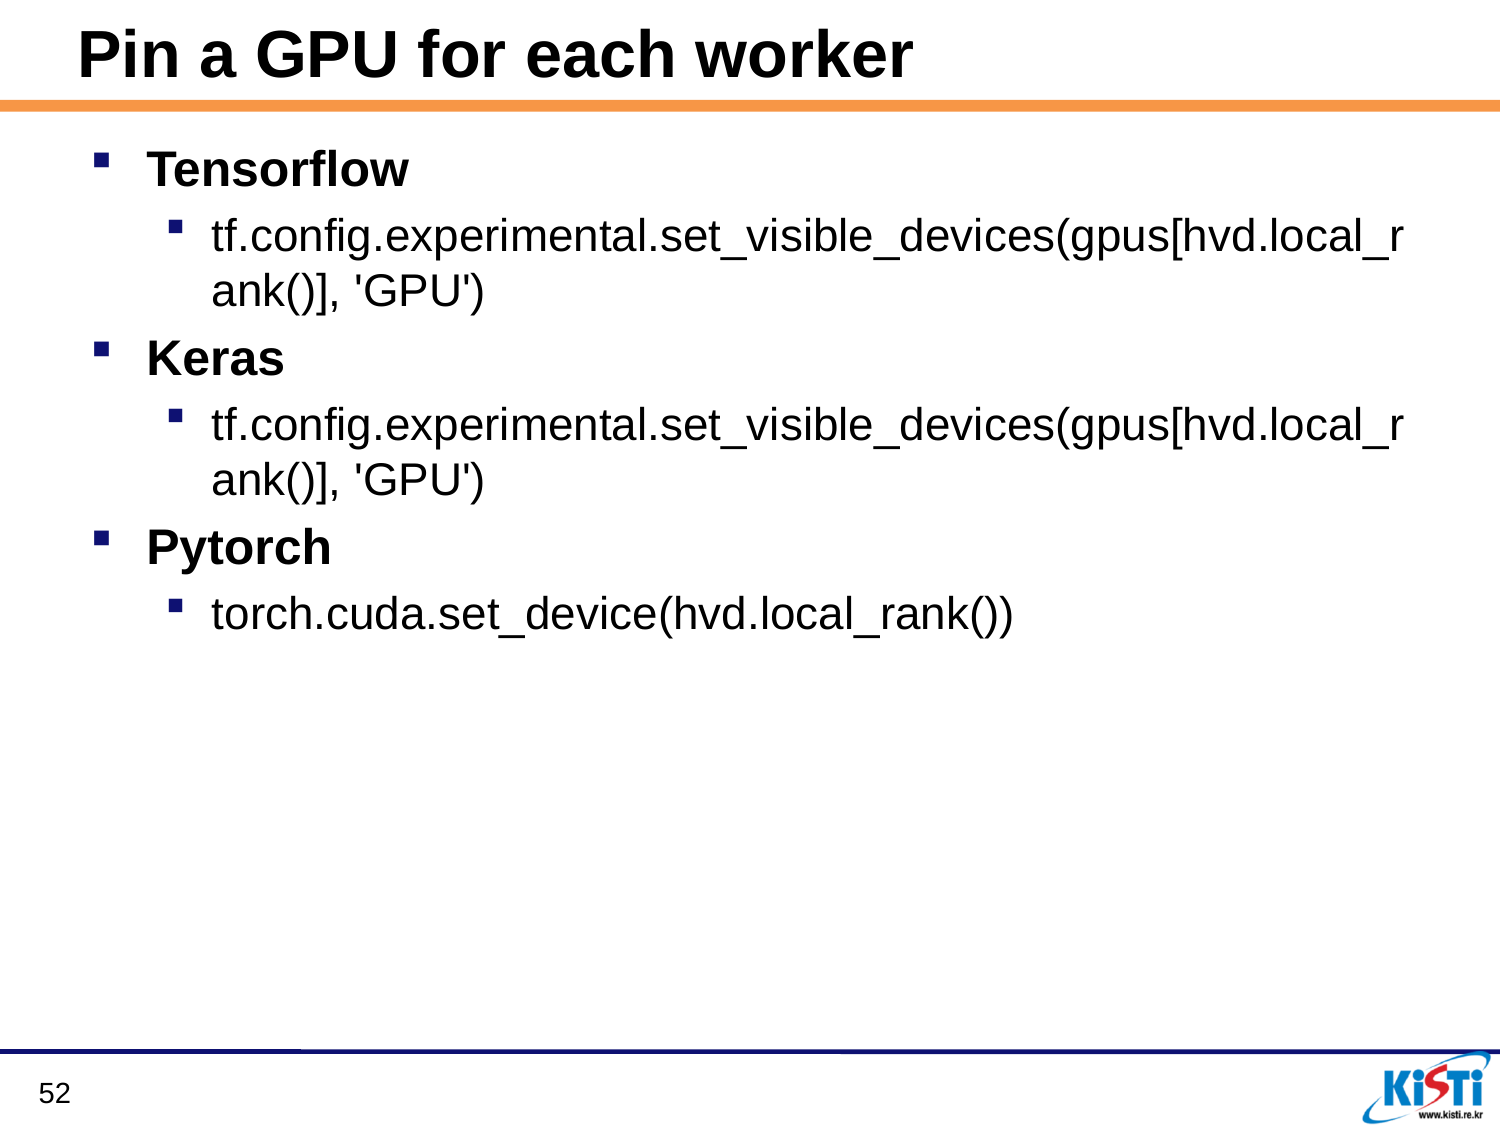

# Pin a GPU for each worker
Tensorflow
tf.config.experimental.set_visible_devices(gpus[hvd.local_rank()], 'GPU')
Keras
tf.config.experimental.set_visible_devices(gpus[hvd.local_rank()], 'GPU')
Pytorch
torch.cuda.set_device(hvd.local_rank())
52